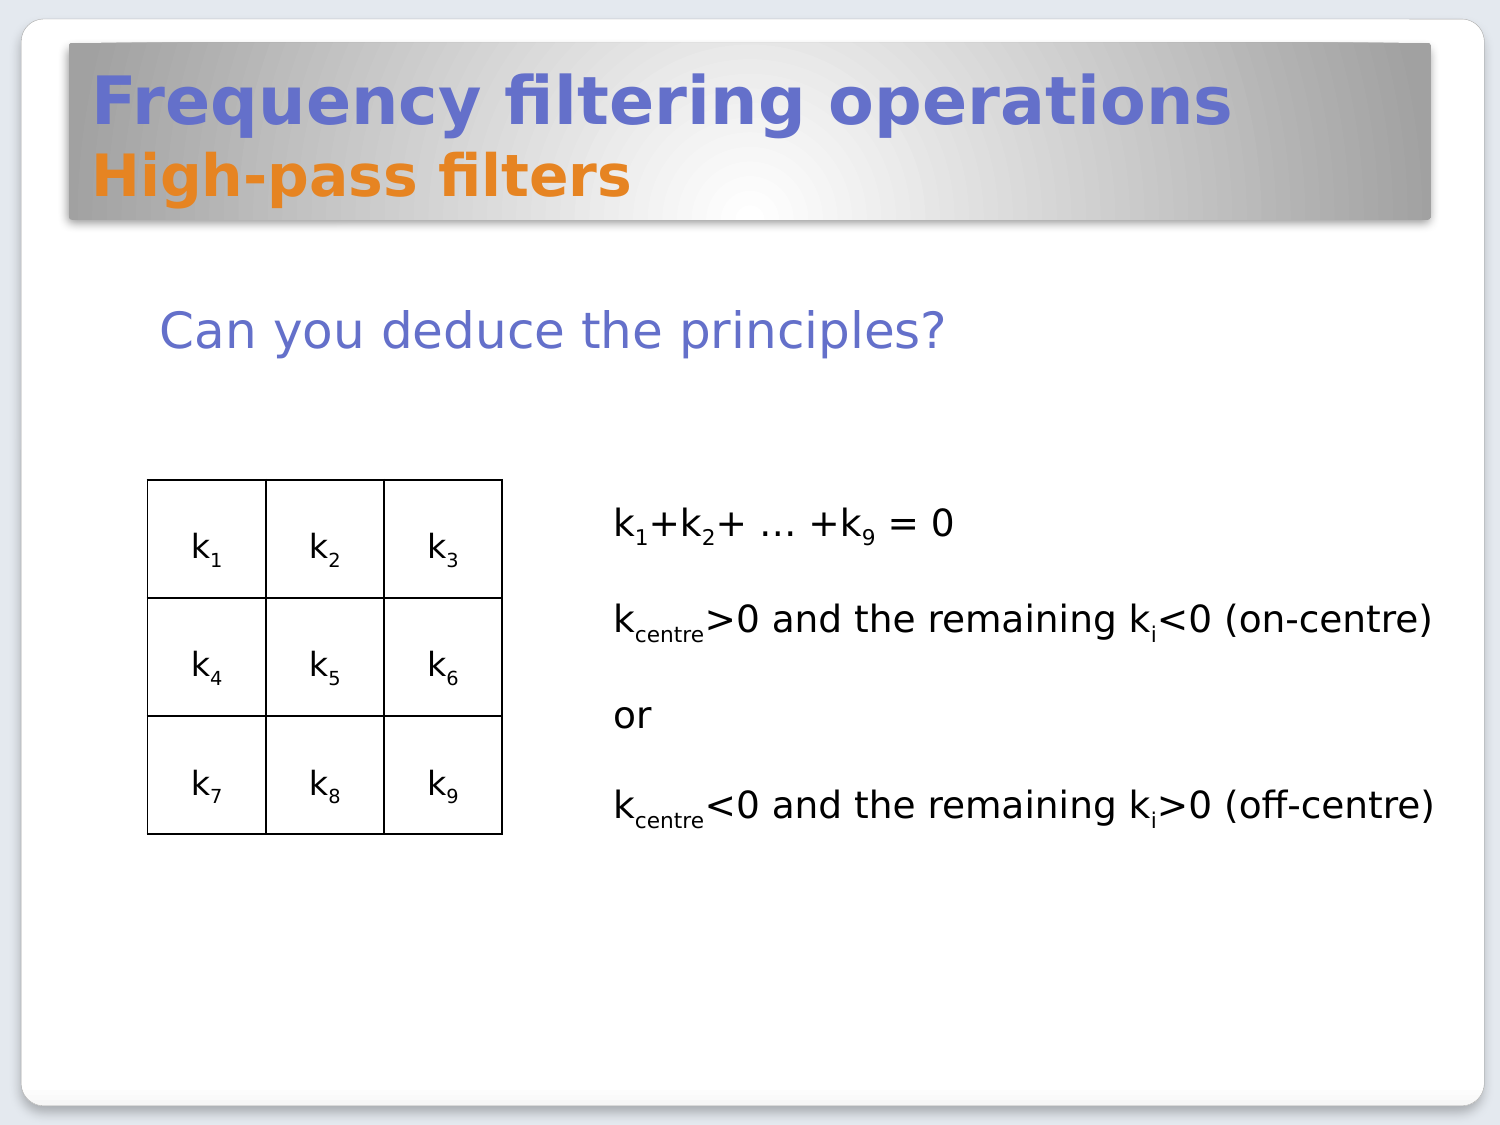

# Frequency filtering operations High-pass filters
Can you deduce the principles?
| k1 | k2 | k3 |
| --- | --- | --- |
| k4 | k5 | k6 |
| k7 | k8 | k9 |
k1+k2+ … +k9 = 0

kcentre>0 and the remaining ki<0 (on-centre)

or

kcentre<0 and the remaining ki>0 (off-centre)